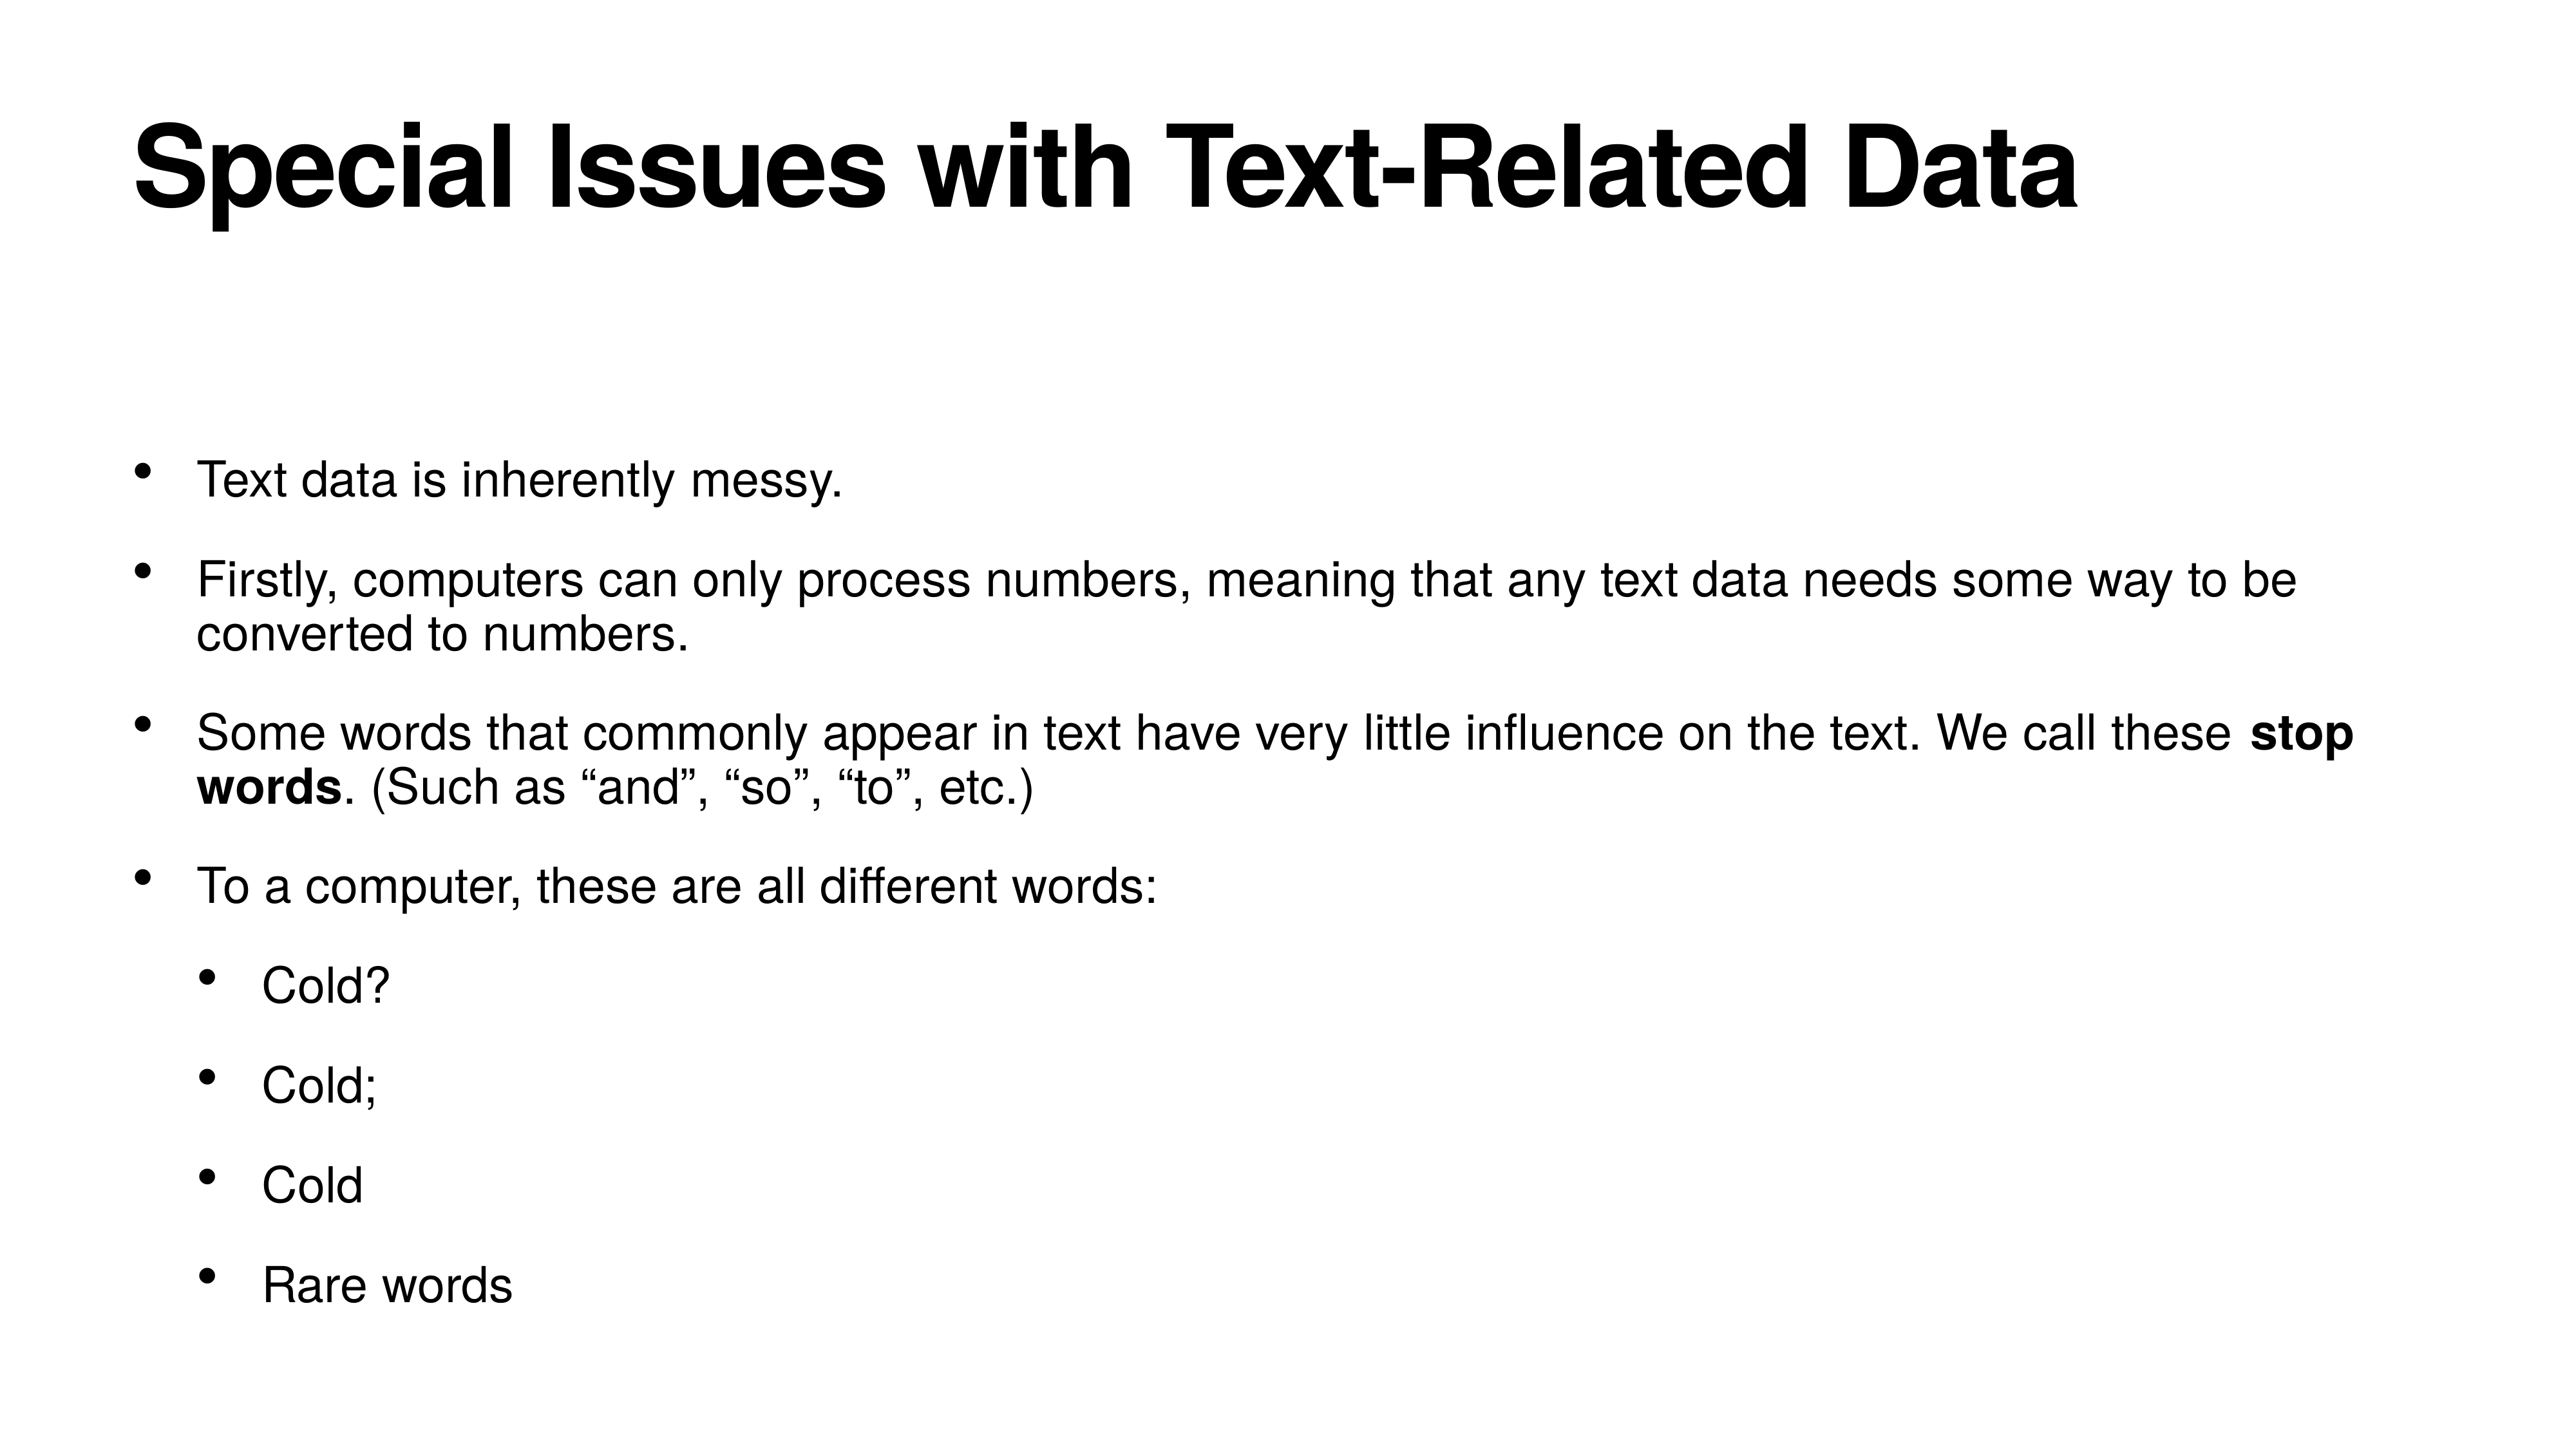

# Special Issues with Text-Related Data
Text data is inherently messy.
Firstly, computers can only process numbers, meaning that any text data needs some way to be converted to numbers.
Some words that commonly appear in text have very little influence on the text. We call these stop words. (Such as “and”, “so”, “to”, etc.)
To a computer, these are all different words:
Cold?
Cold;
Cold
Rare words